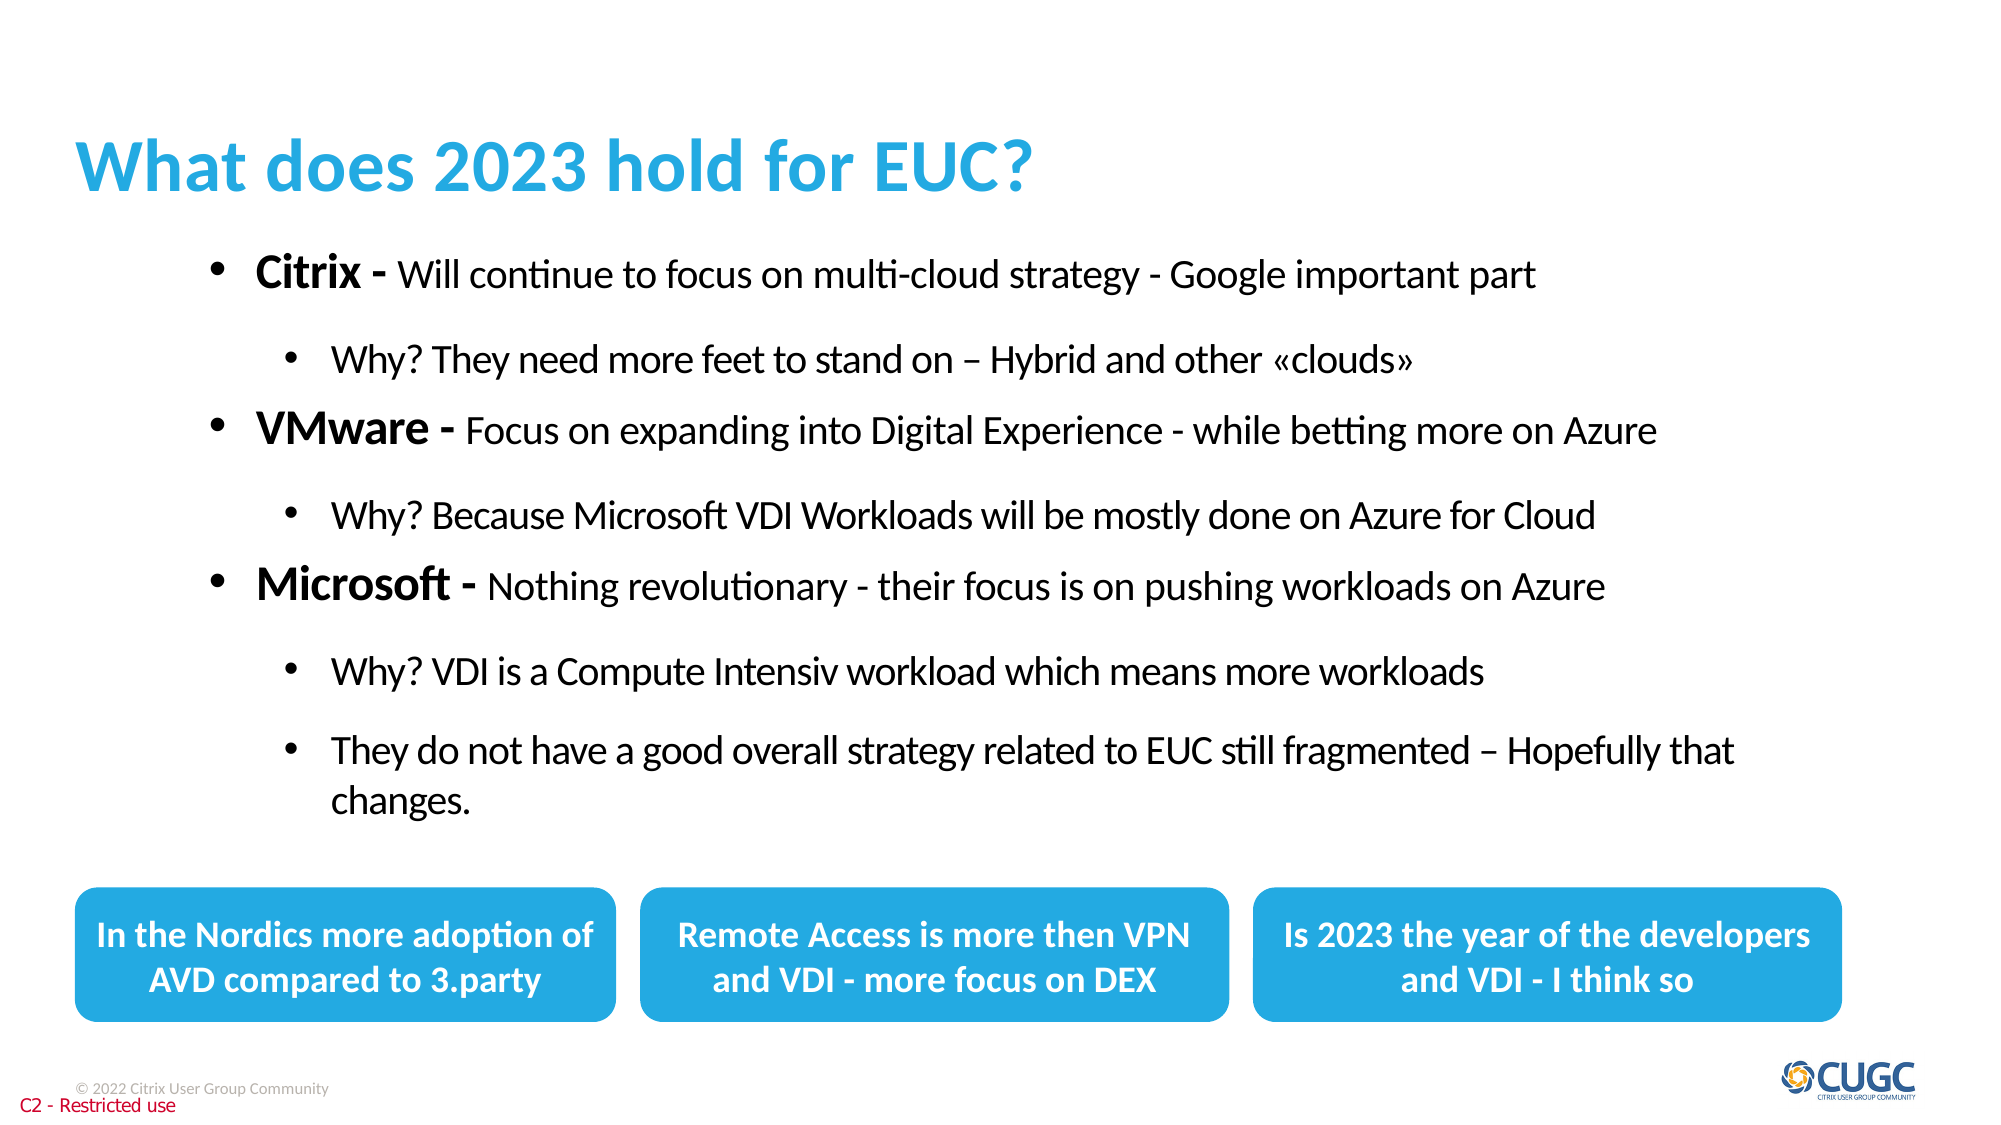

# What does 2023 hold for EUC?
Citrix - Will continue to focus on multi-cloud strategy - Google important part
Why? They need more feet to stand on – Hybrid and other «clouds»
VMware - Focus on expanding into Digital Experience - while betting more on Azure
Why? Because Microsoft VDI Workloads will be mostly done on Azure for Cloud
Microsoft - Nothing revolutionary - their focus is on pushing workloads on Azure
Why? VDI is a Compute Intensiv workload which means more workloads
They do not have a good overall strategy related to EUC still fragmented – Hopefully that changes.
In the Nordics more adoption of AVD compared to 3.party
Remote Access is more then VPN and VDI - more focus on DEX
Is 2023 the year of the developers and VDI - I think so